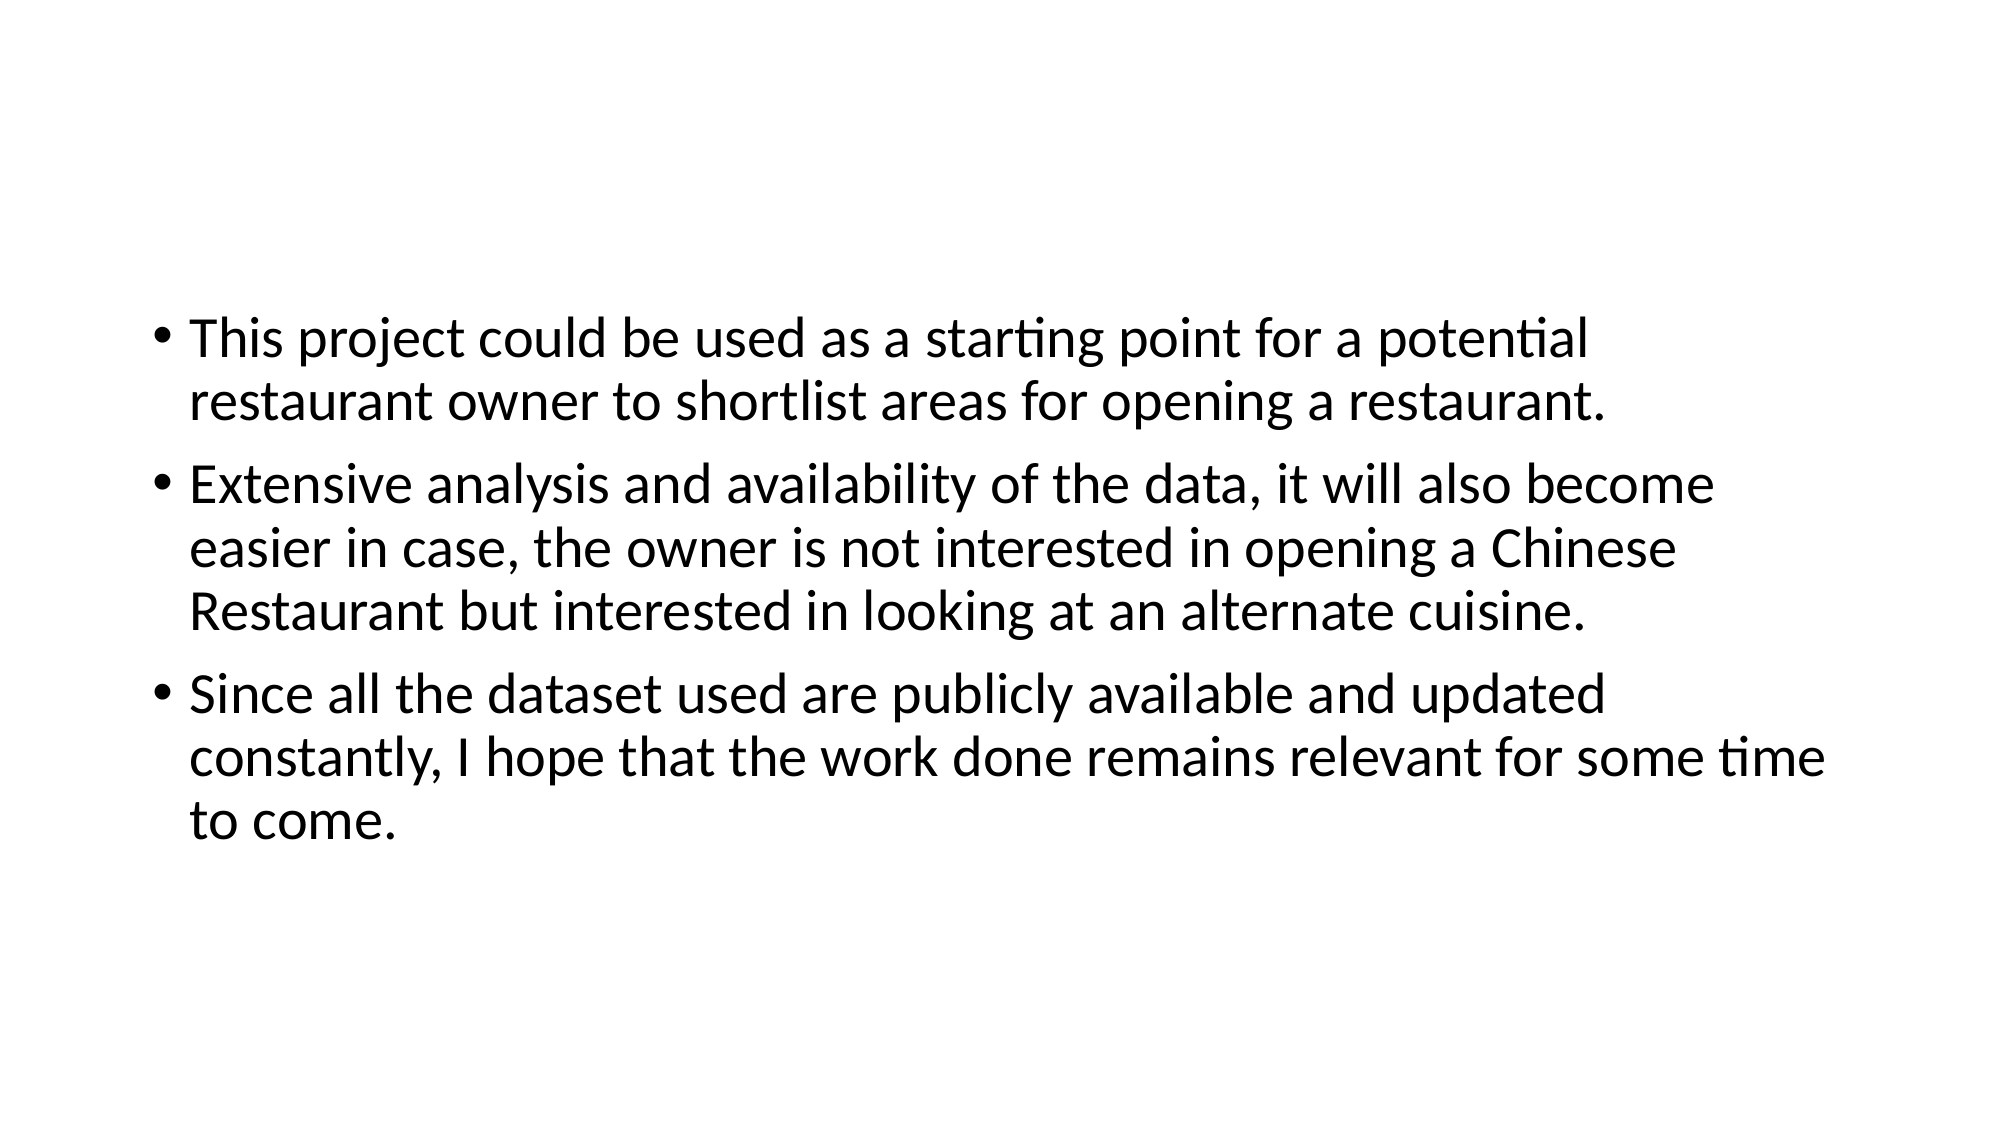

#
This project could be used as a starting point for a potential restaurant owner to shortlist areas for opening a restaurant.
Extensive analysis and availability of the data, it will also become easier in case, the owner is not interested in opening a Chinese Restaurant but interested in looking at an alternate cuisine.
Since all the dataset used are publicly available and updated constantly, I hope that the work done remains relevant for some time to come.